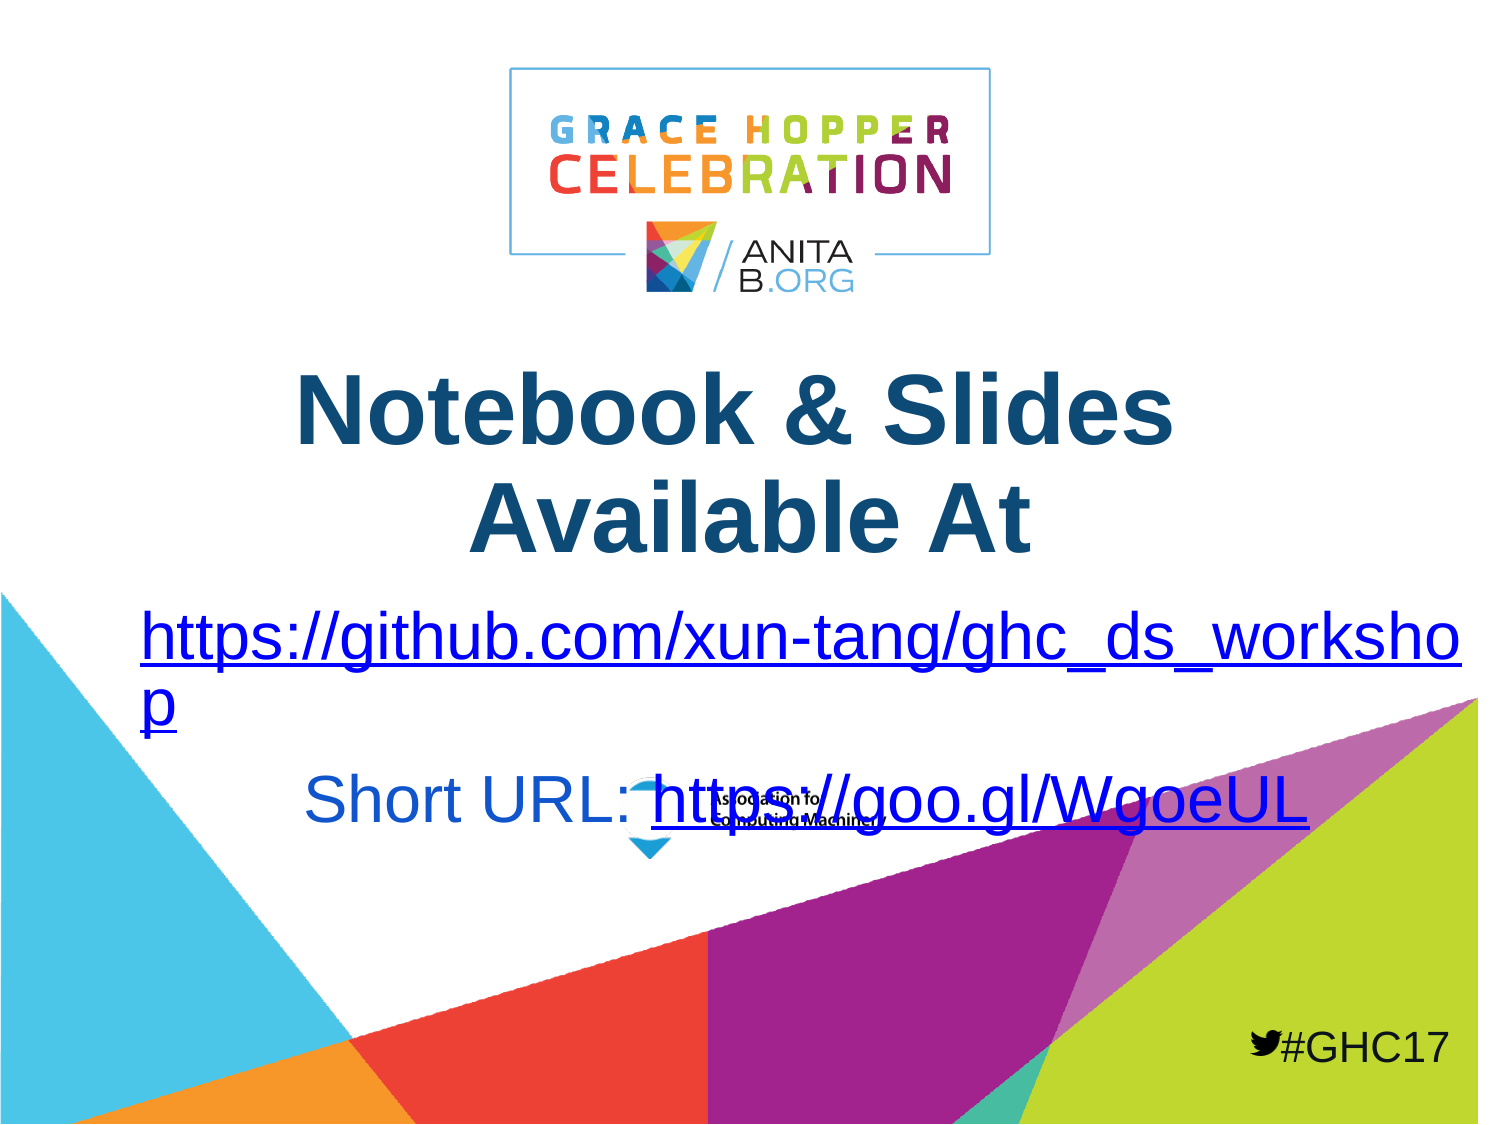

Notebook & Slides
Available At
https://github.com/xun-tang/ghc_ds_workshop
Short URL: https://goo.gl/WgoeUL